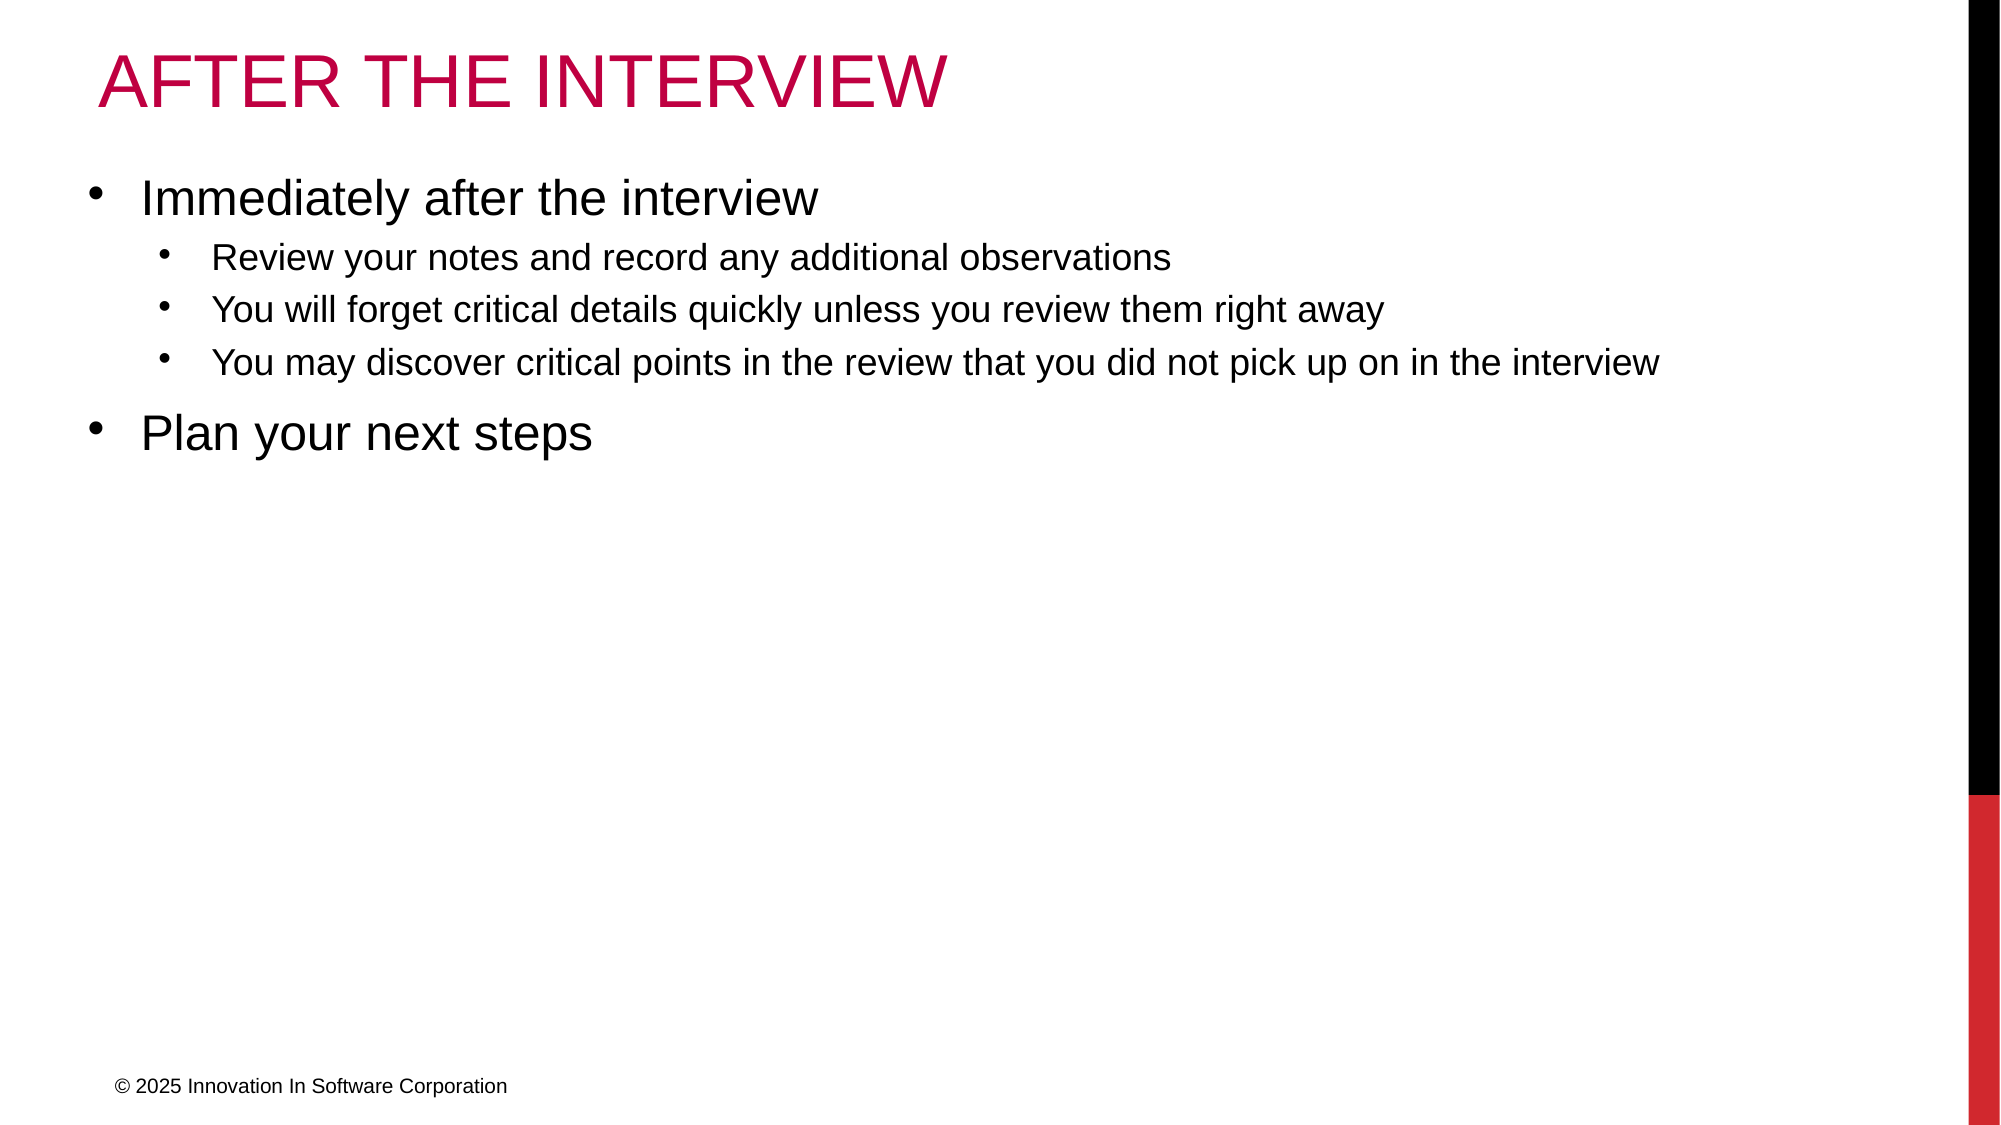

# After the Interview
Immediately after the interview
Review your notes and record any additional observations
You will forget critical details quickly unless you review them right away
You may discover critical points in the review that you did not pick up on in the interview
Plan your next steps
© 2025 Innovation In Software Corporation